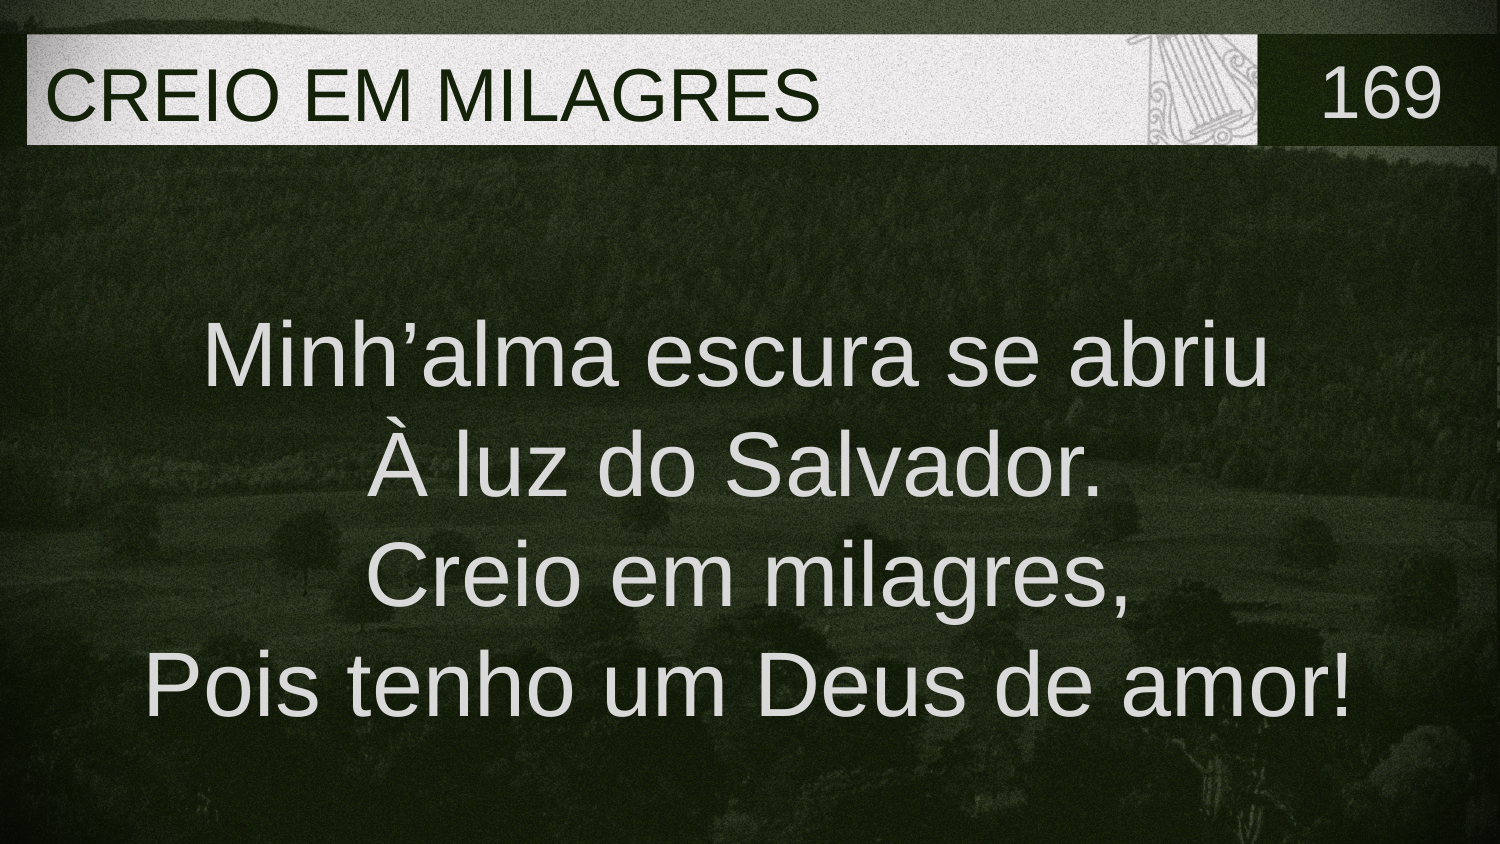

# CREIO EM MILAGRES
169
Minh’alma escura se abriu
À luz do Salvador.
Creio em milagres,
Pois tenho um Deus de amor!